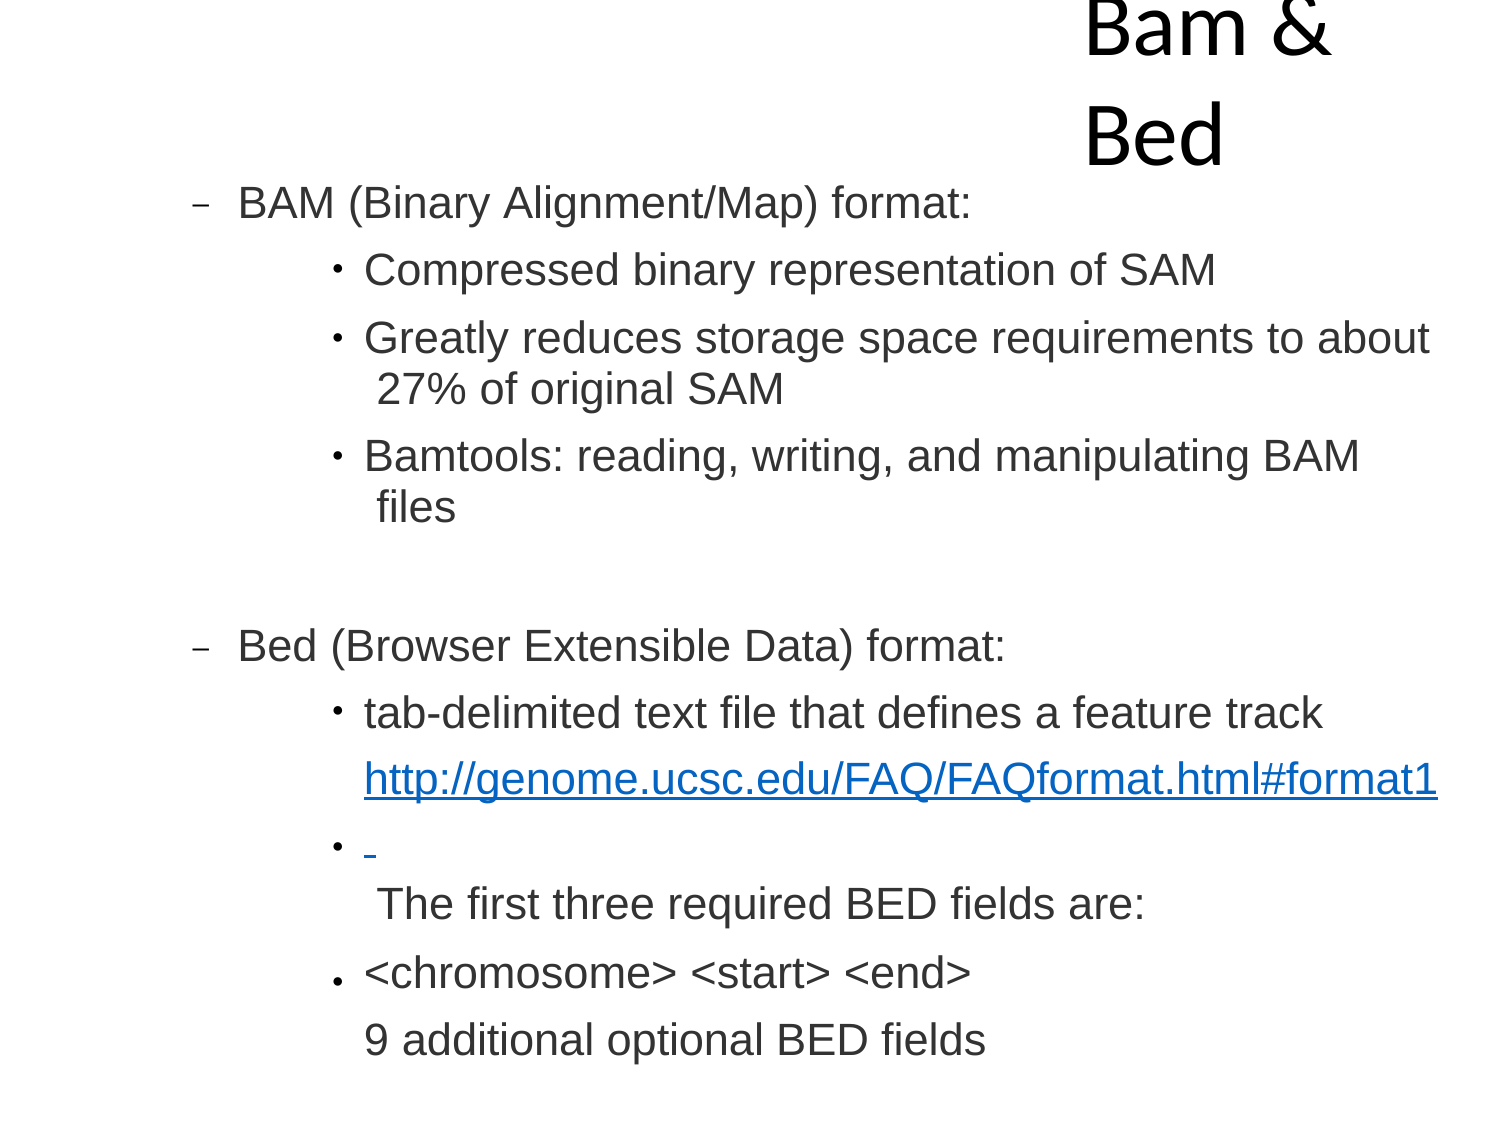

# Bam & Bed
–	BAM (Binary Alignment/Map) format:
Compressed binary representation of SAM
Greatly reduces storage space requirements to about  27% of original SAM
Bamtools: reading, writing, and manipulating BAM  files
●
●
–	Bed (Browser Extensible Data) format:
tab-delimited text file that defines a feature track  http://genome.ucsc.edu/FAQ/FAQformat.html#format1  The first three required BED fields are:
<chromosome> <start> <end>  9 additional optional BED fields
●
●
11